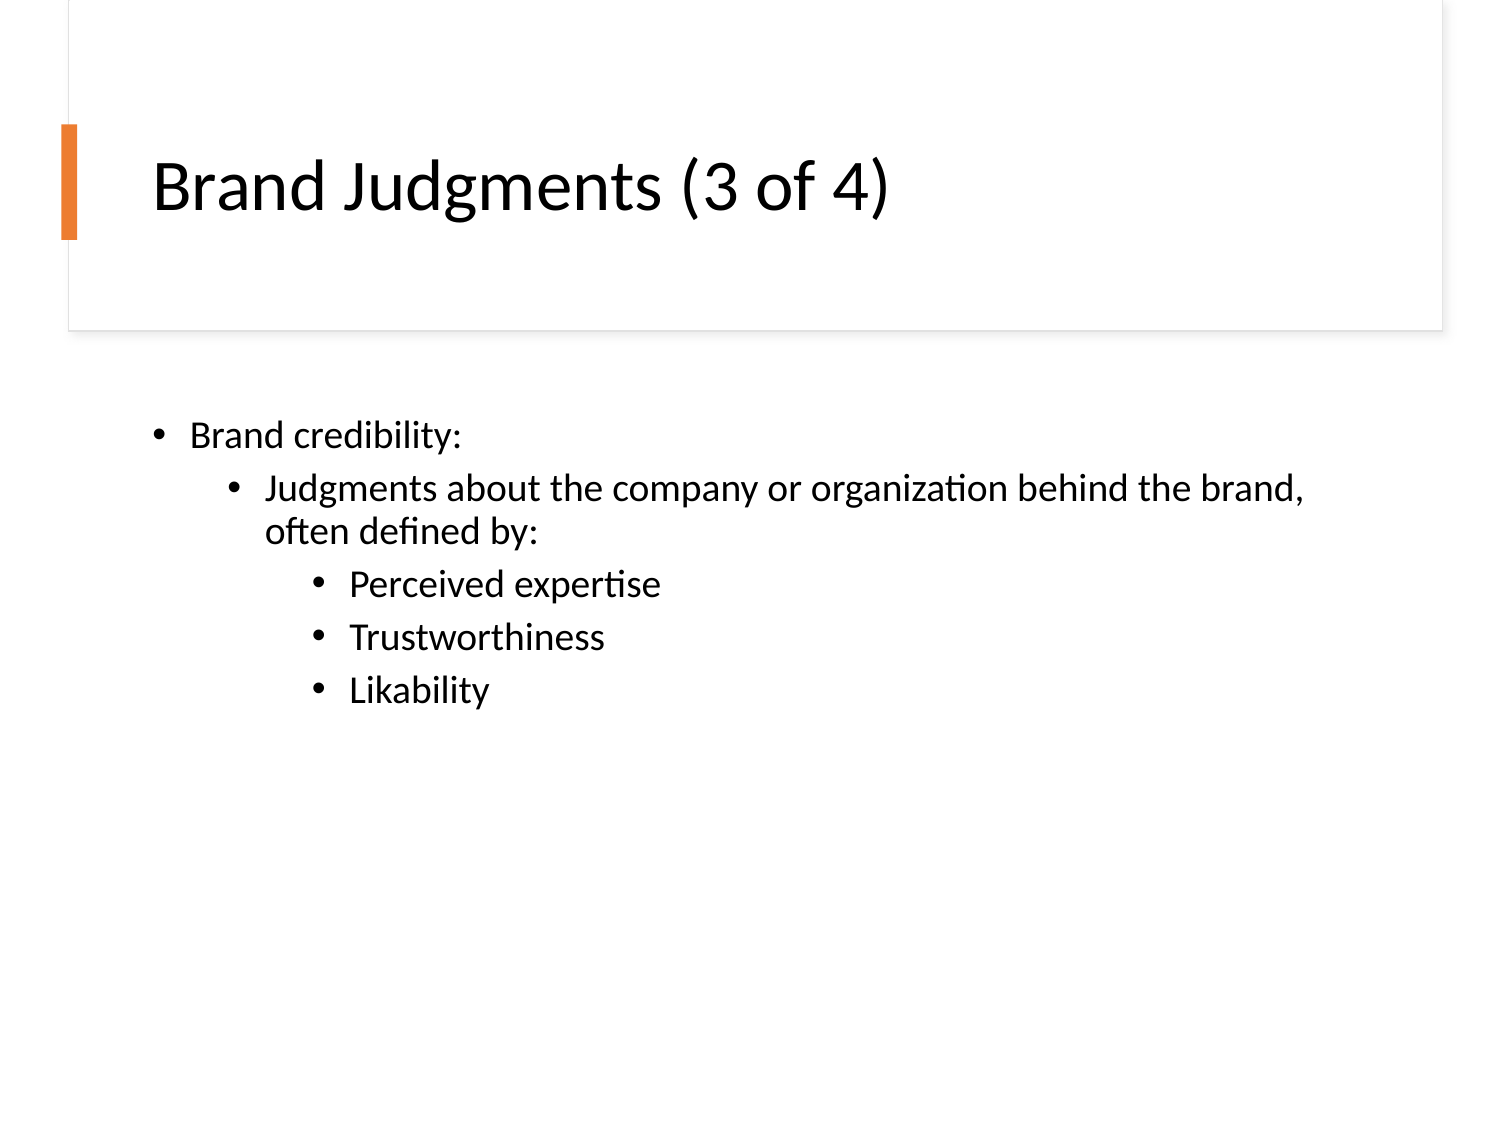

# Brand Judgments (3 of 4)

Brand credibility:
Judgments about the company or organization behind the brand, often defined by:
Perceived expertise
Trustworthiness
Likability